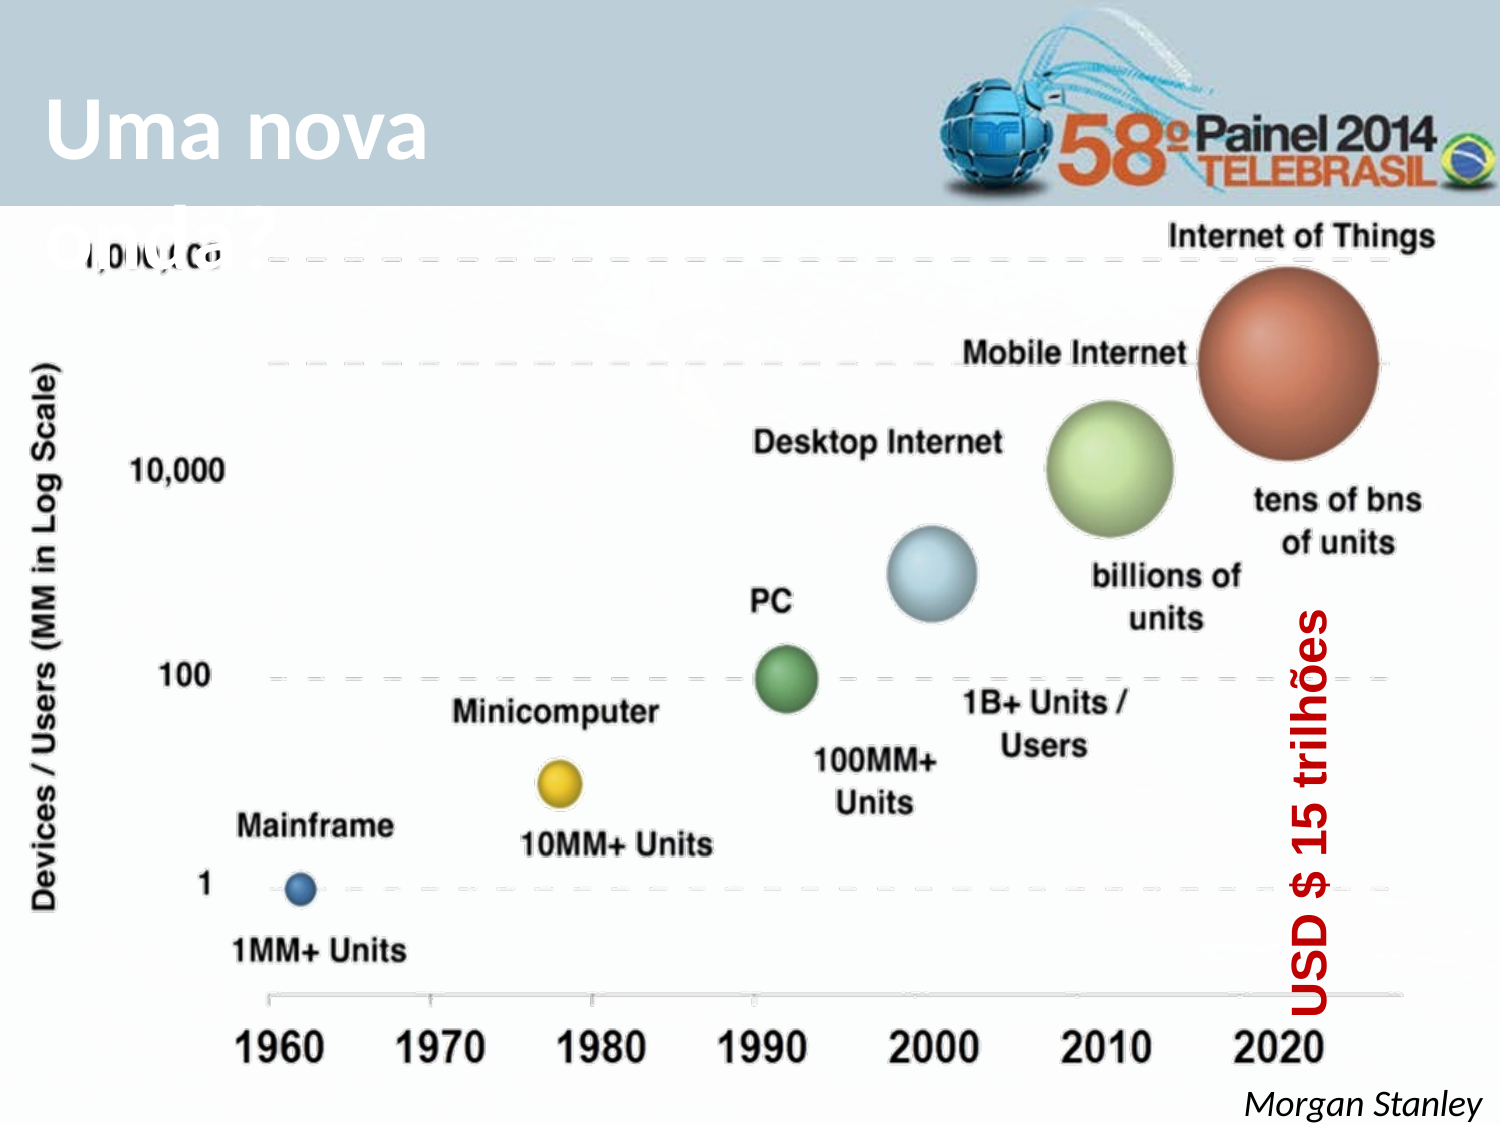

# Uma nova onda?

USD $ 15 trilhões
Morgan Stanley